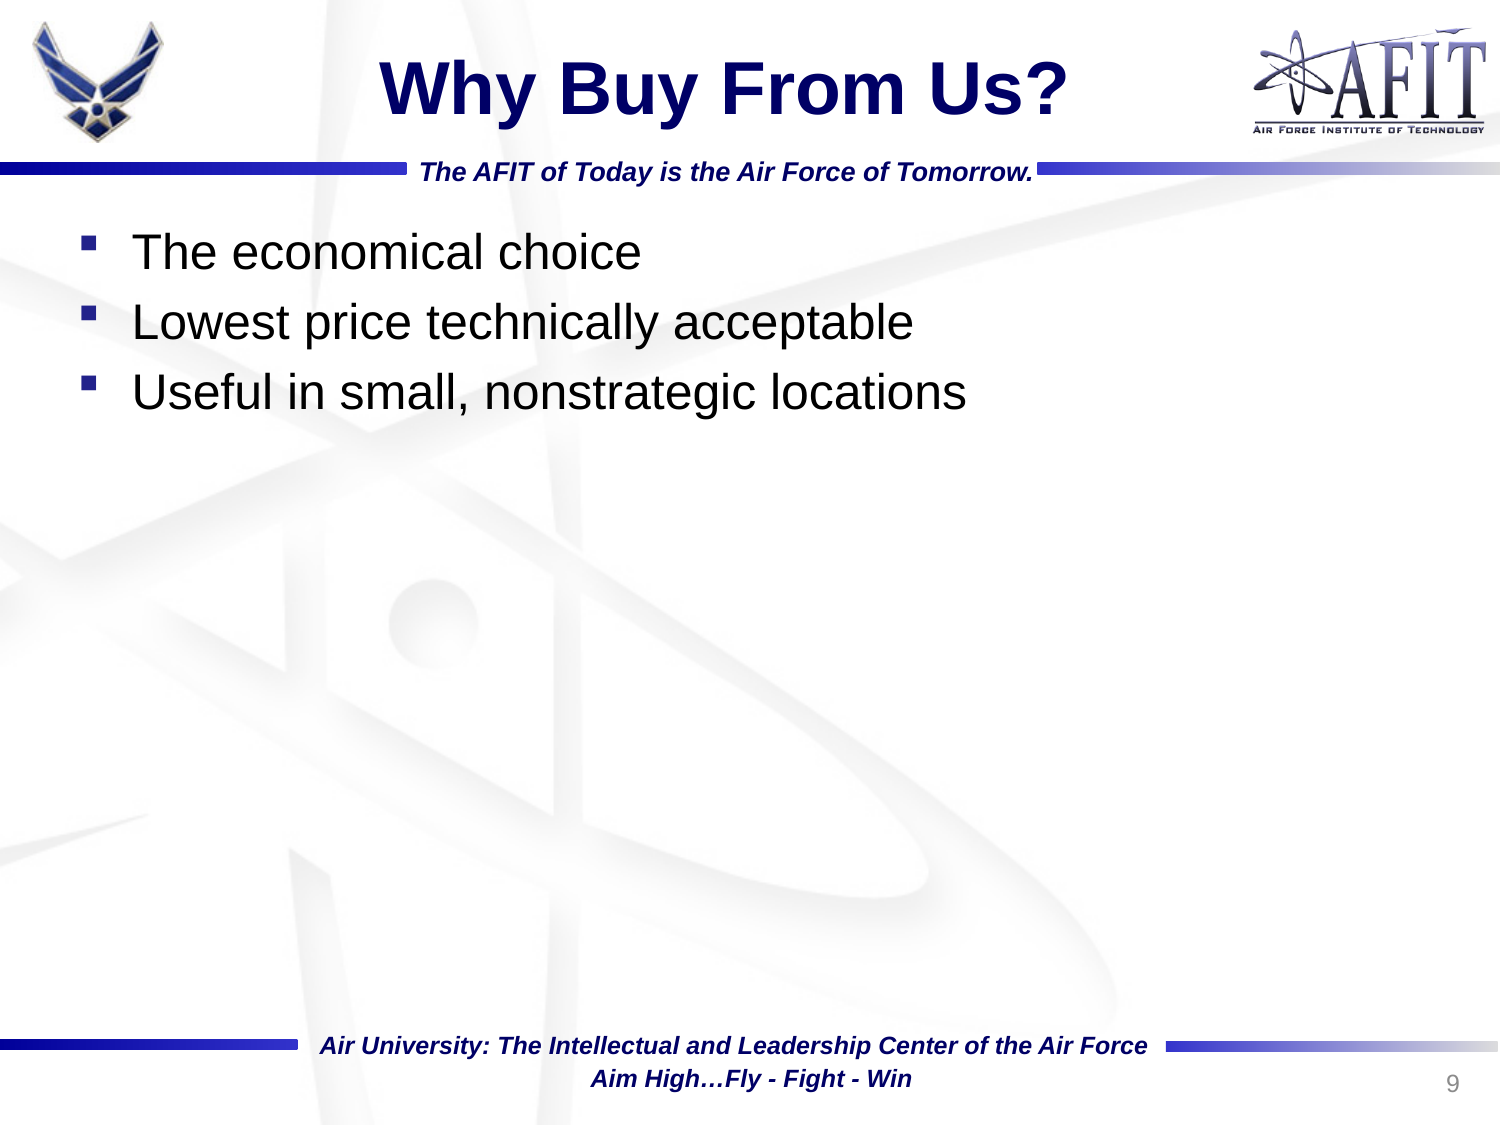

# Why Buy From Us?
The economical choice
Lowest price technically acceptable
Useful in small, nonstrategic locations
9